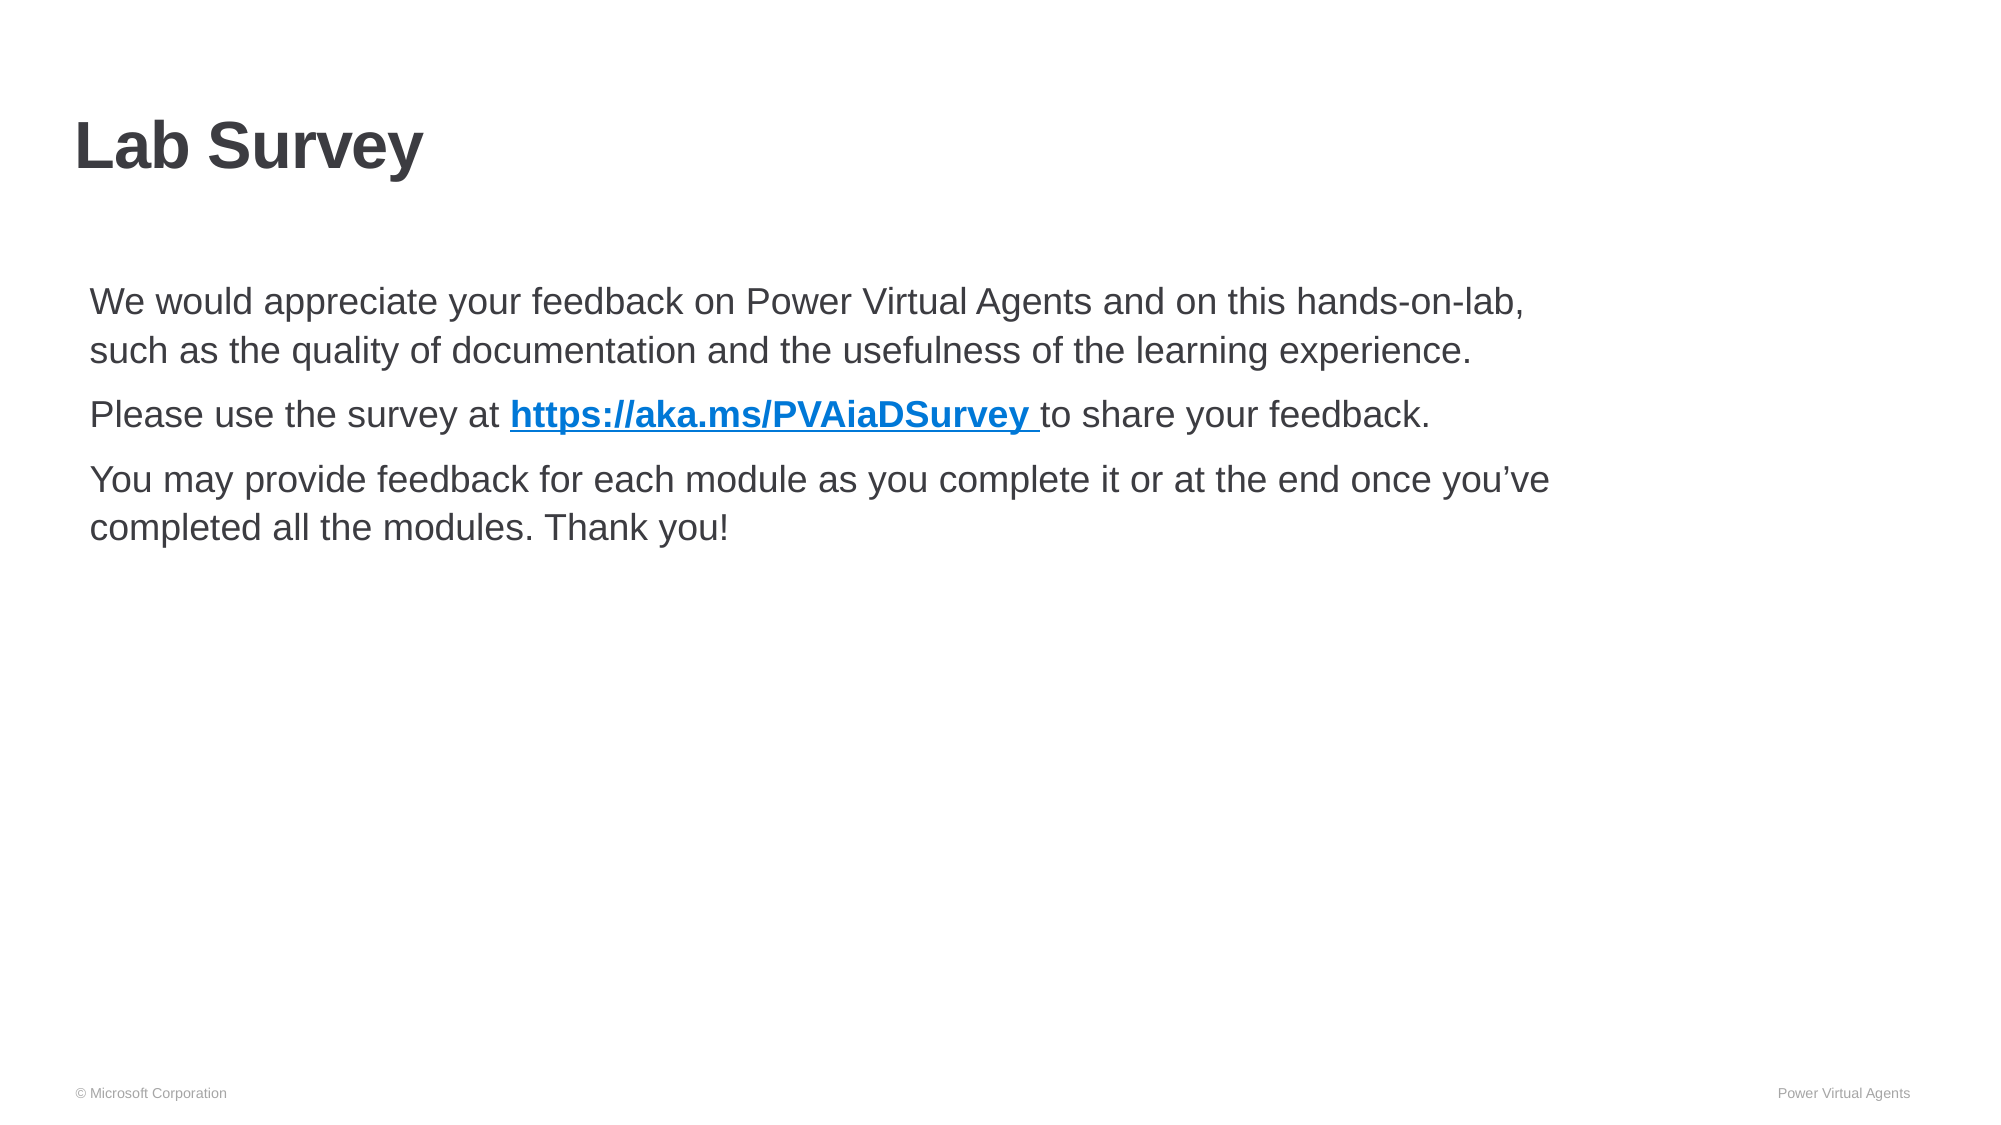

# Lab Survey
We would appreciate your feedback on Power Virtual Agents and on this hands-on-lab, such as the quality of documentation and the usefulness of the learning experience.
Please use the survey at https://aka.ms/PVAiaDSurvey to share your feedback.
You may provide feedback for each module as you complete it or at the end once you’ve completed all the modules. Thank you!